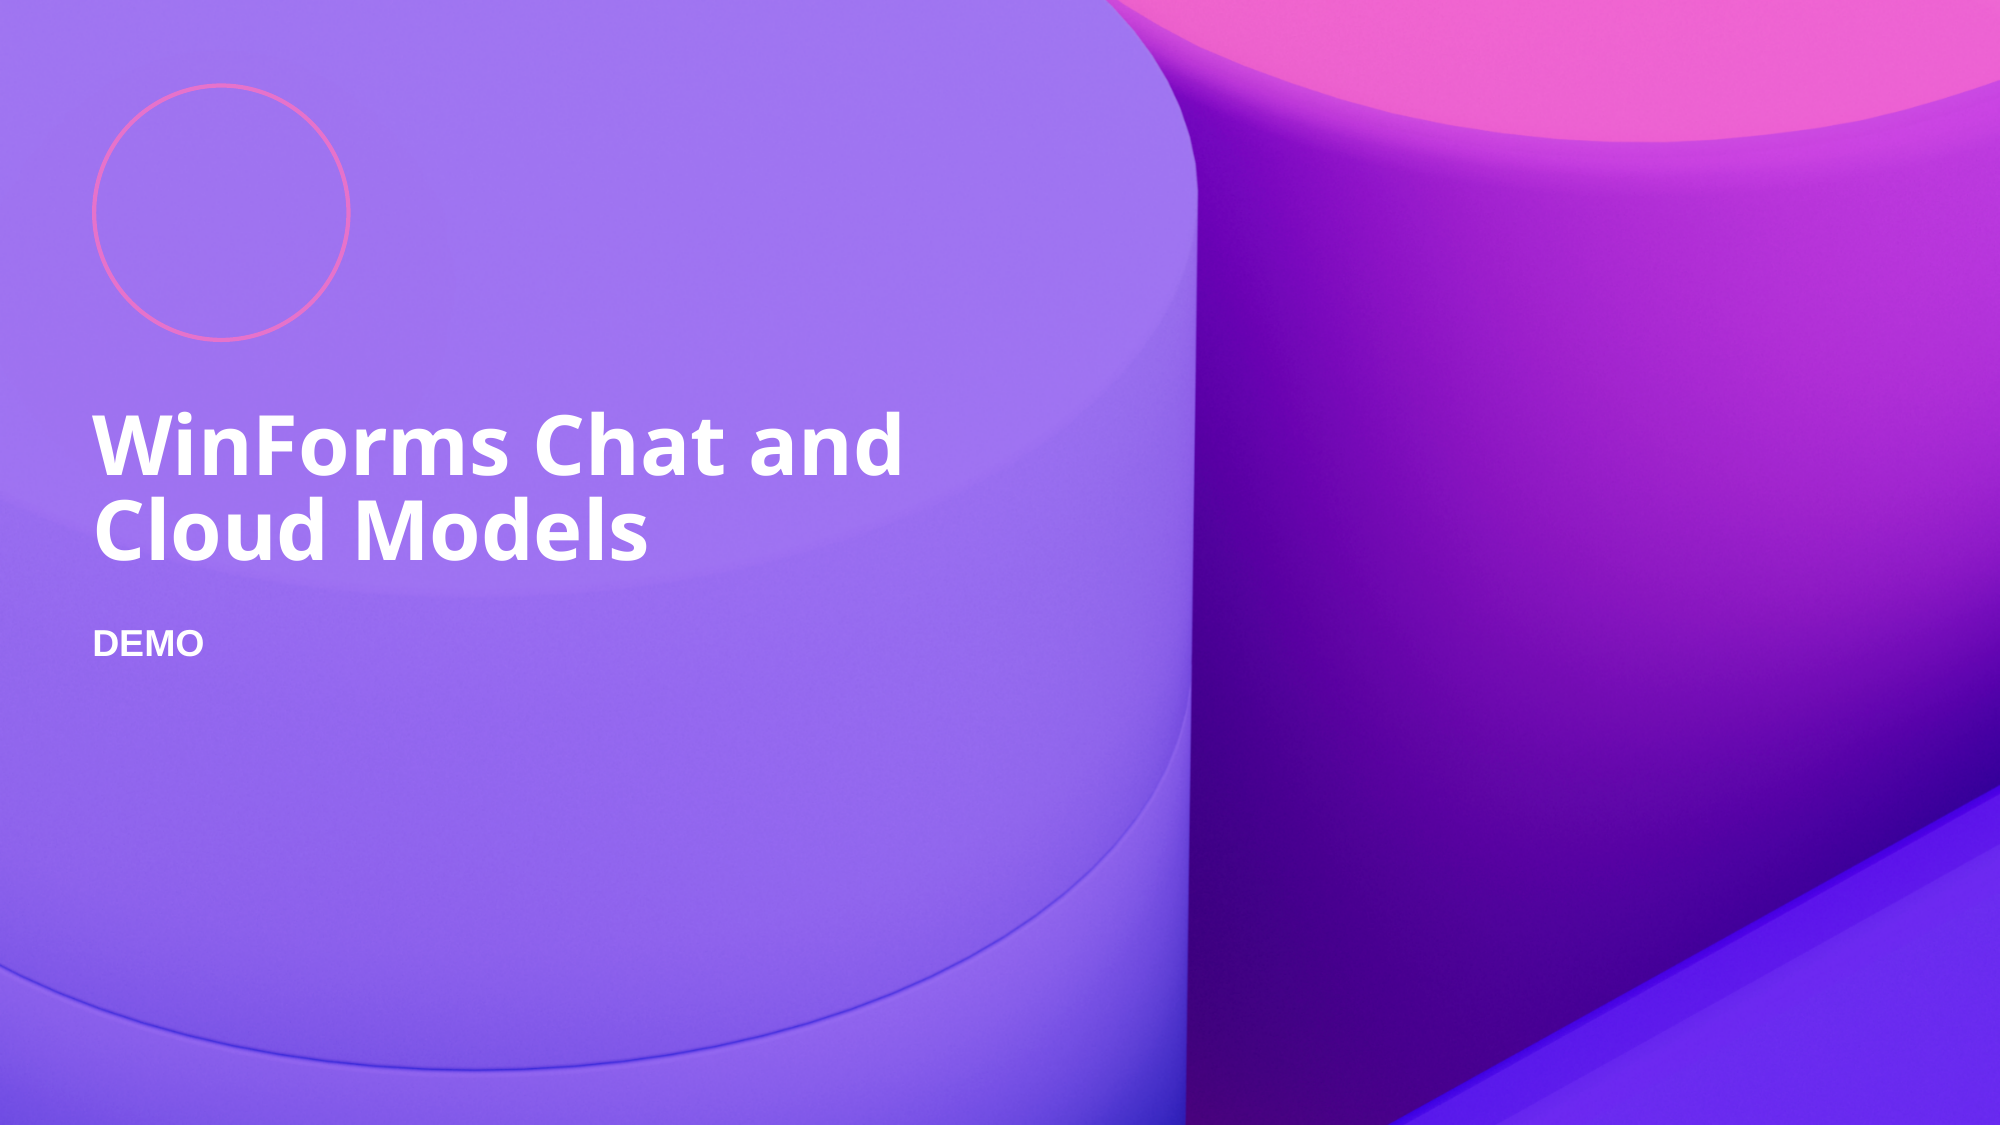

# WinForms Chat and Cloud Models
DEMO